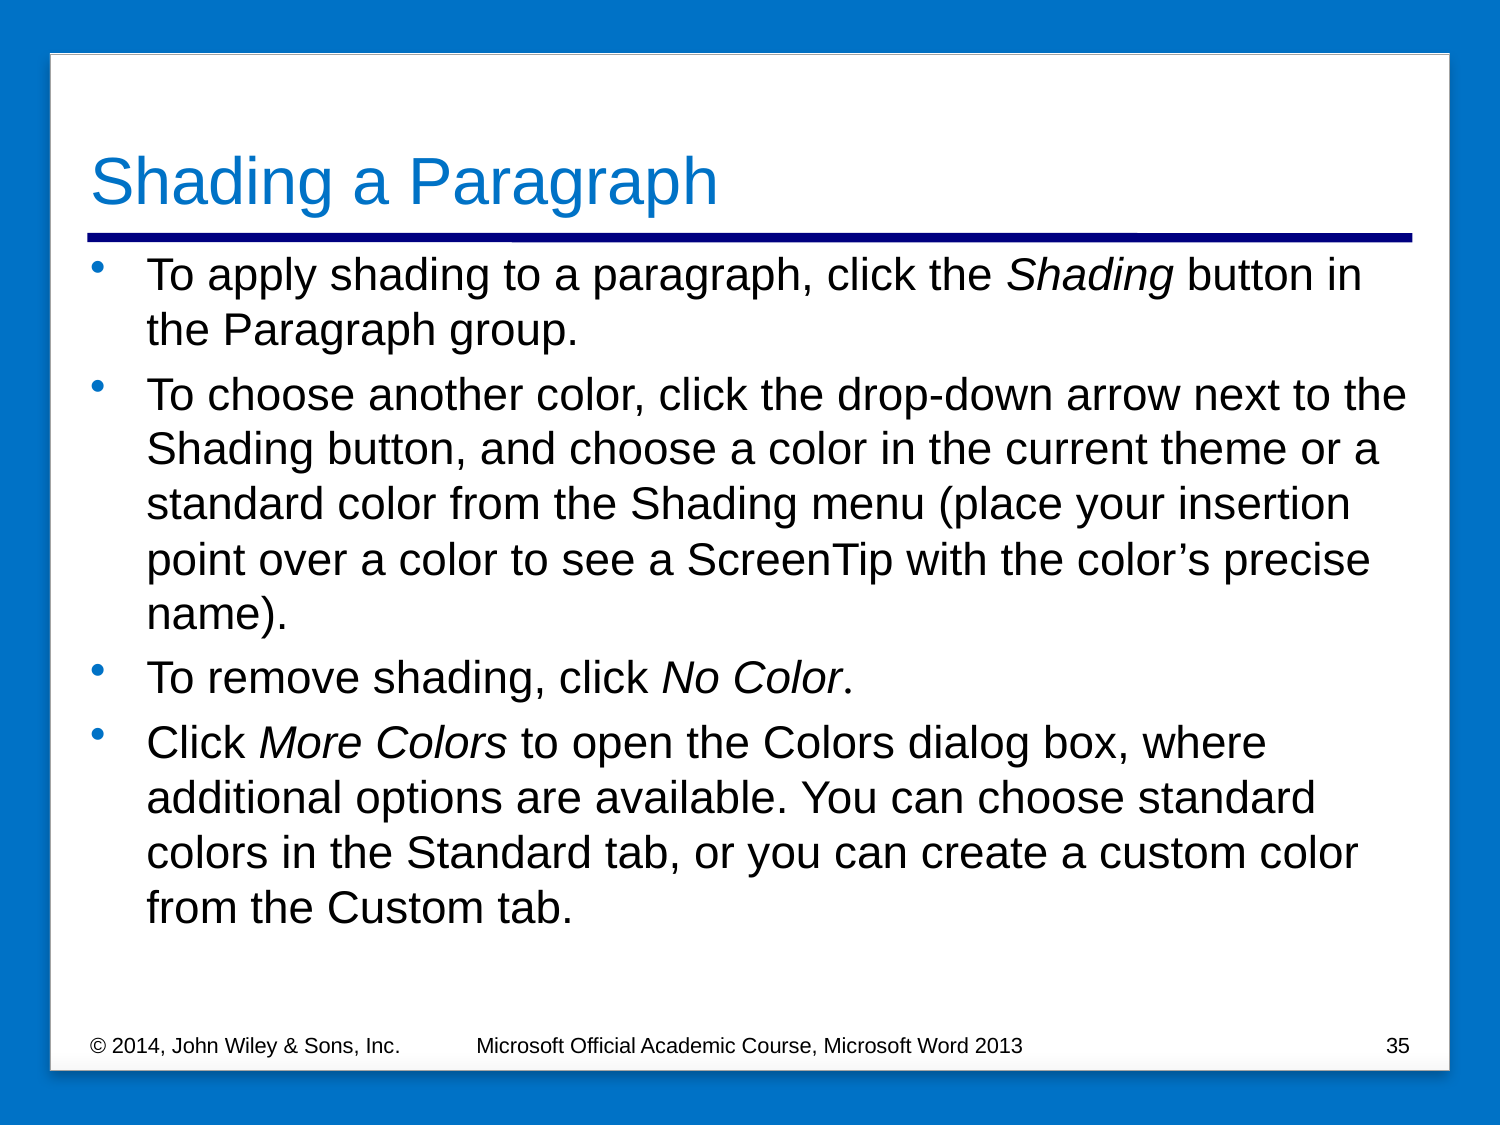

# Shading a Paragraph
To apply shading to a paragraph, click the Shading button in the Paragraph group.
To choose another color, click the drop-down arrow next to the Shading button, and choose a color in the current theme or a standard color from the Shading menu (place your insertion point over a color to see a ScreenTip with the color’s precise name).
To remove shading, click No Color.
Click More Colors to open the Colors dialog box, where additional options are available. You can choose standard colors in the Standard tab, or you can create a custom color from the Custom tab.

© 2014, John Wiley & Sons, Inc.
Microsoft Official Academic Course, Microsoft Word 2013
35